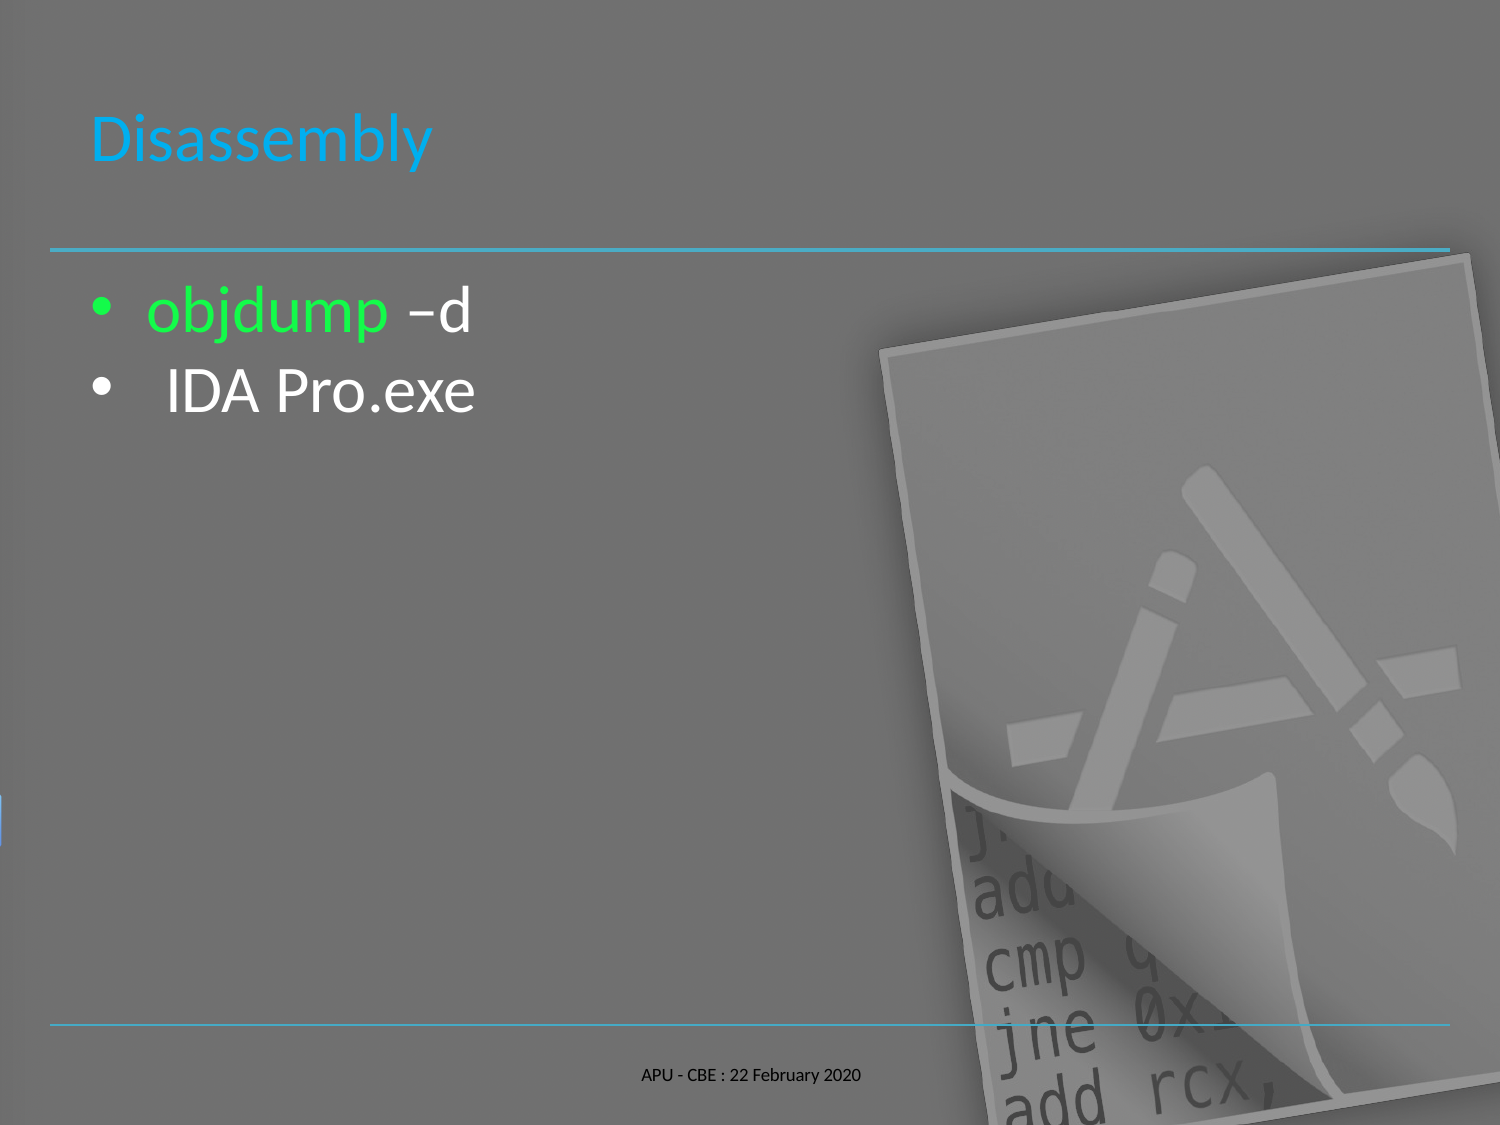

# Disassembly

objdump –d
IDA Pro.exe

APU - CBE : 22 February 2020